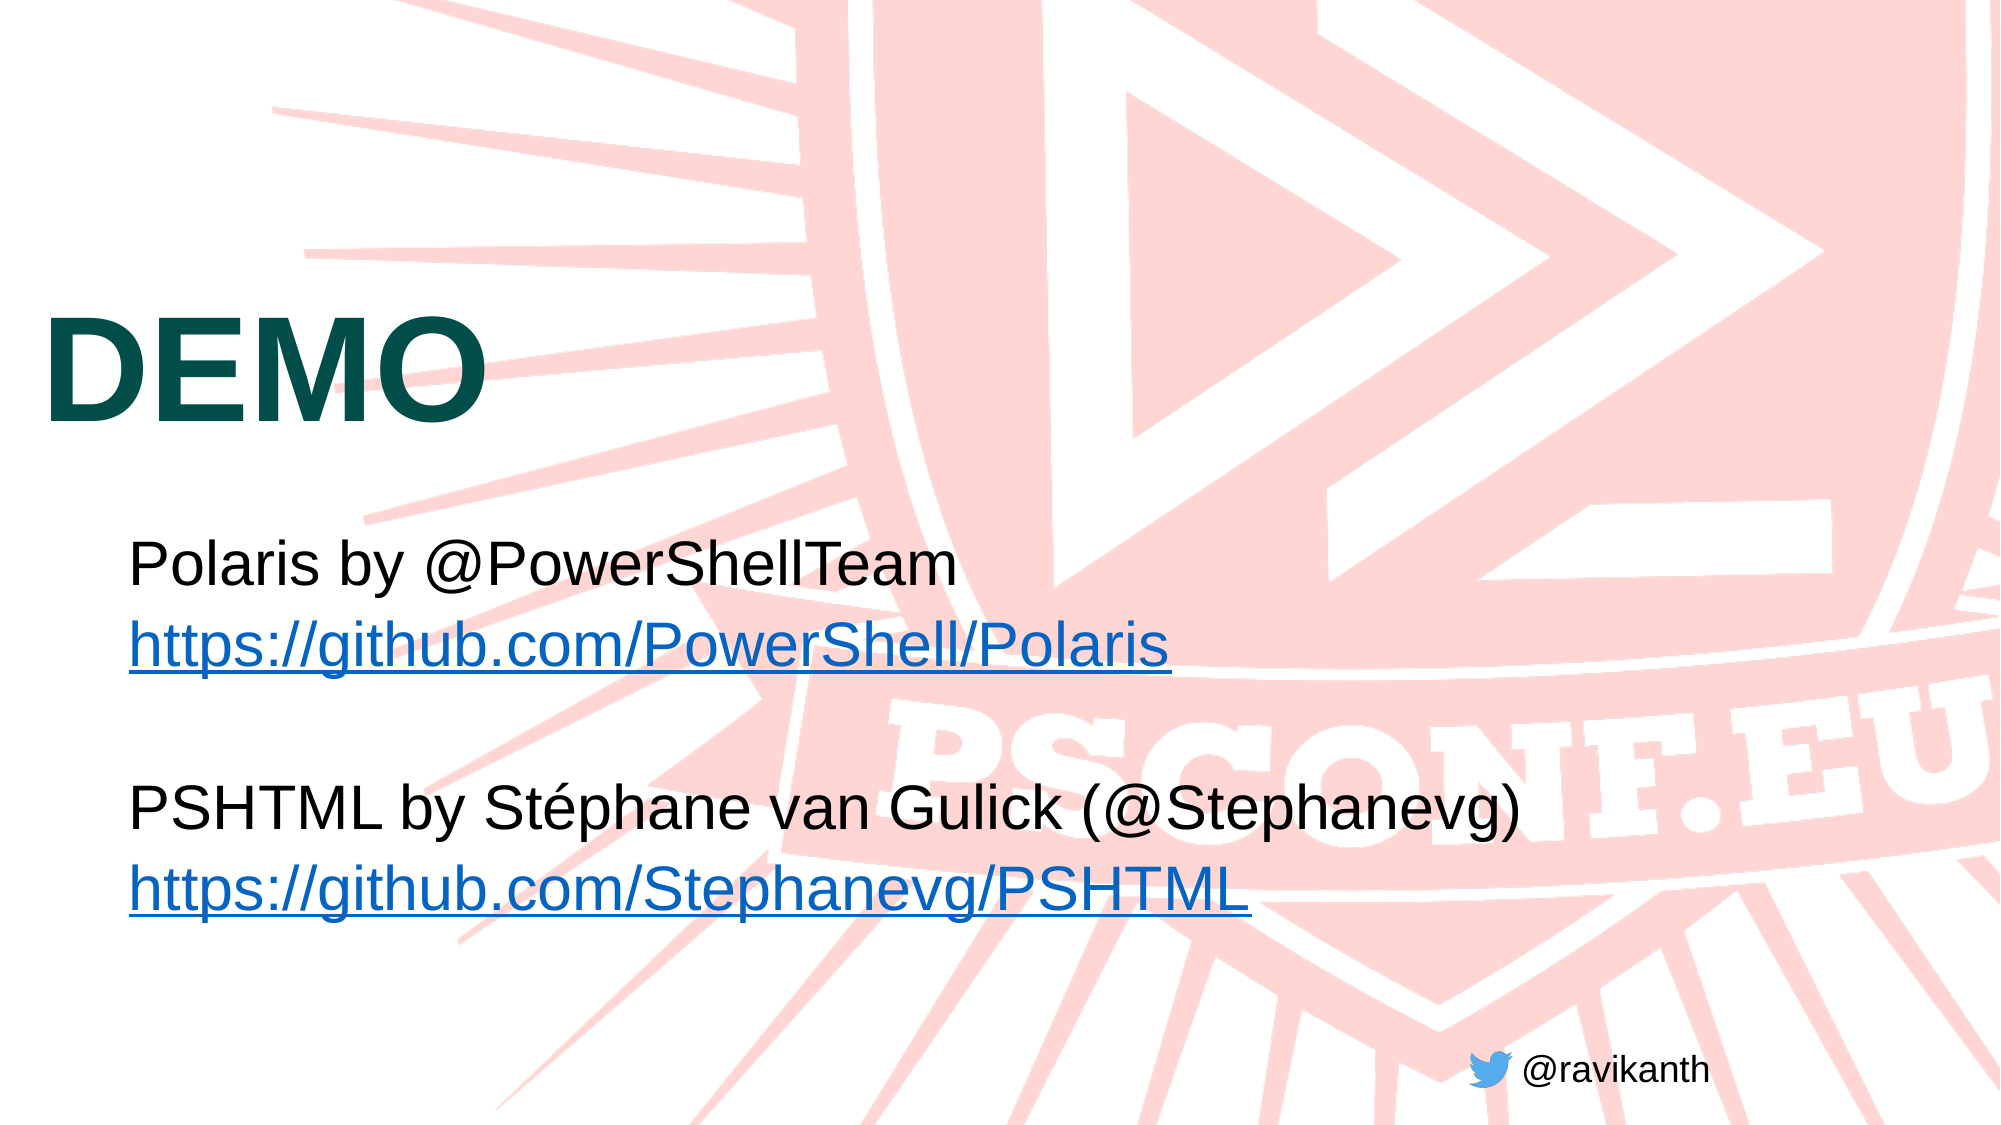

Polaris by @PowerShellTeam
https://github.com/PowerShell/Polaris

PSHTML by Stéphane van Gulick (@Stephanevg)
https://github.com/Stephanevg/PSHTML

@ravikanth